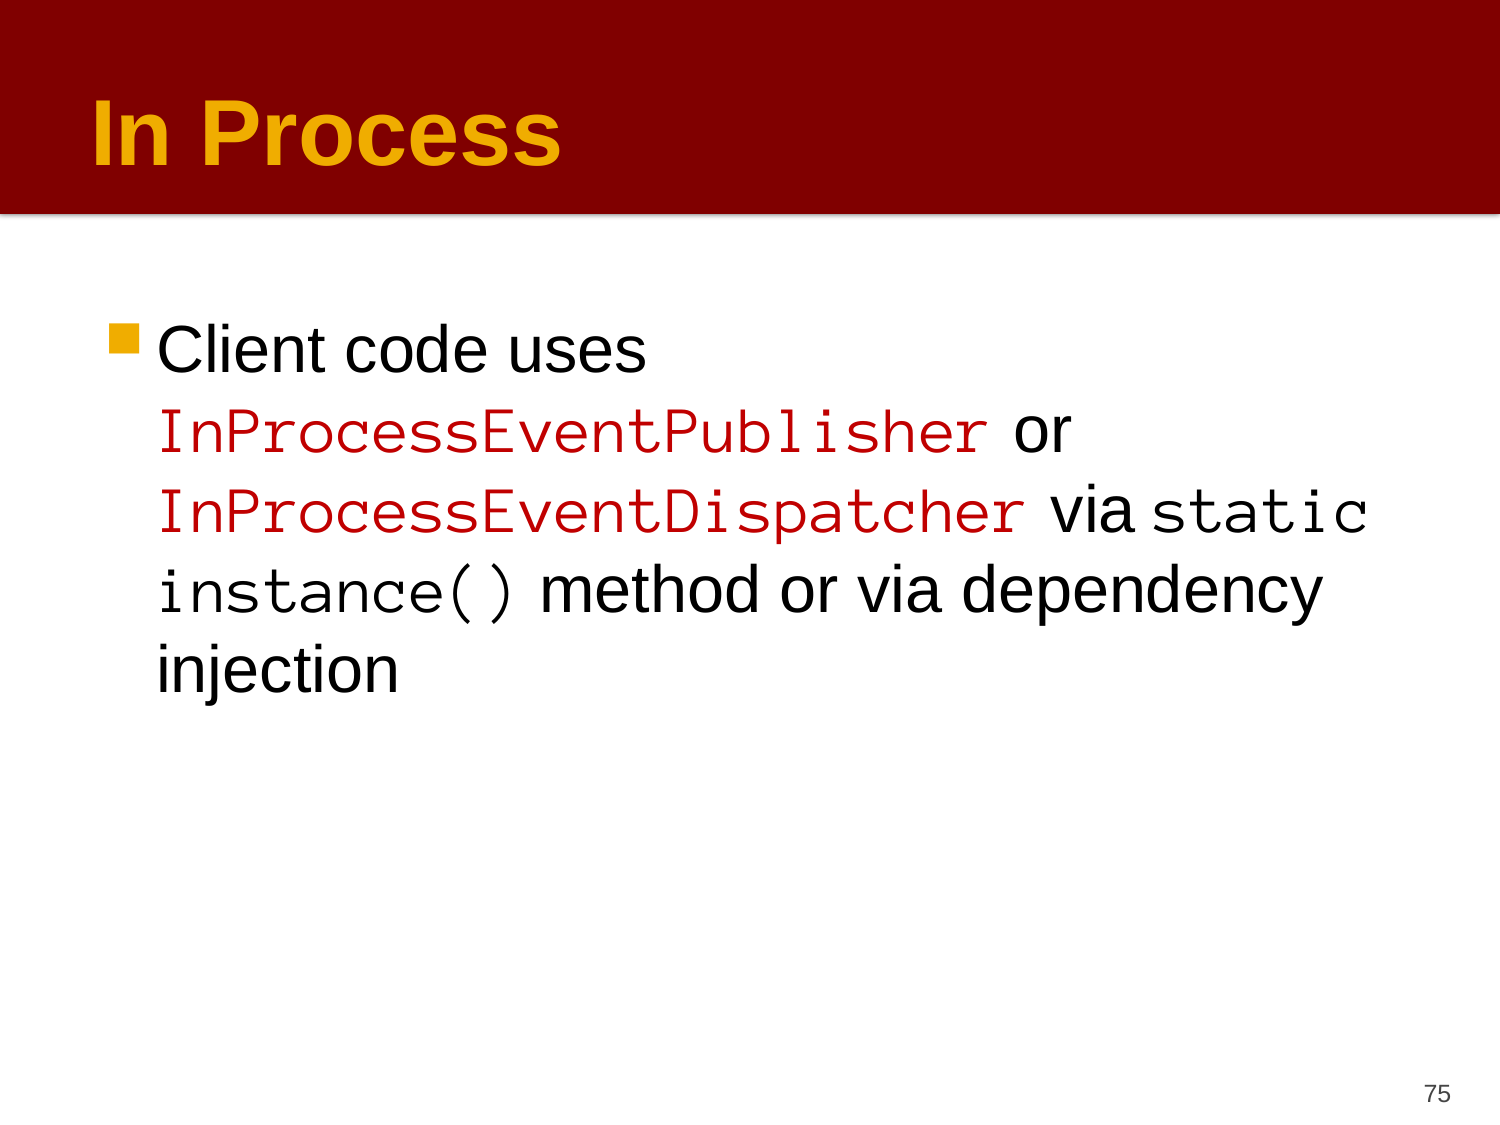

# In Process
Client code uses InProcessEventPublisher or InProcessEventDispatcher via static instance() method or via dependency injection
75